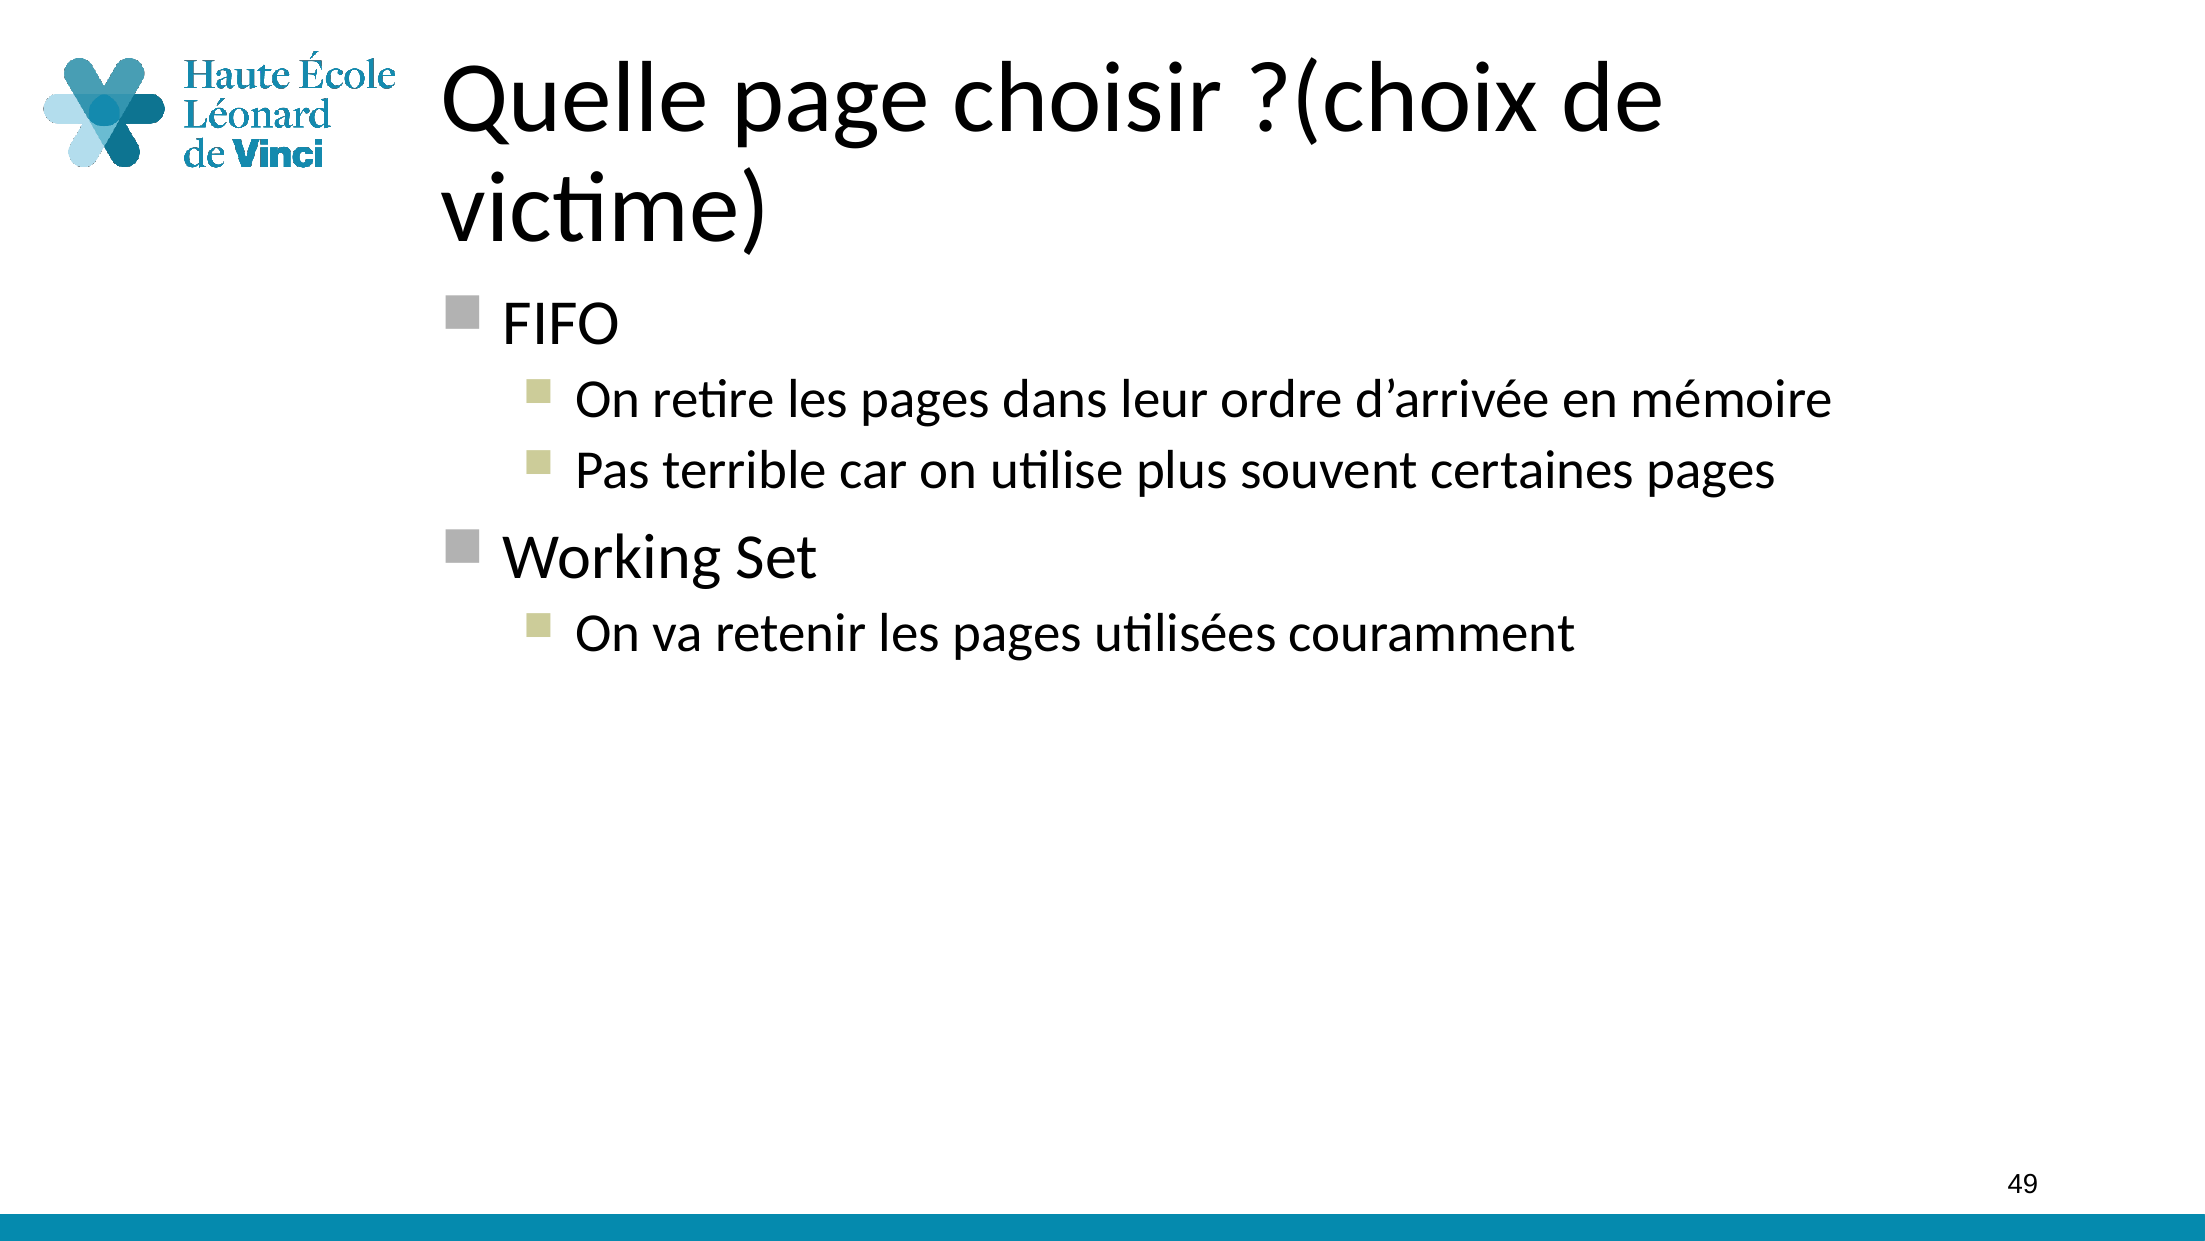

# Quelle page choisir ?(choix de victime)
FIFO
On retire les pages dans leur ordre d’arrivée en mémoire
Pas terrible car on utilise plus souvent certaines pages
Working Set
On va retenir les pages utilisées couramment

49